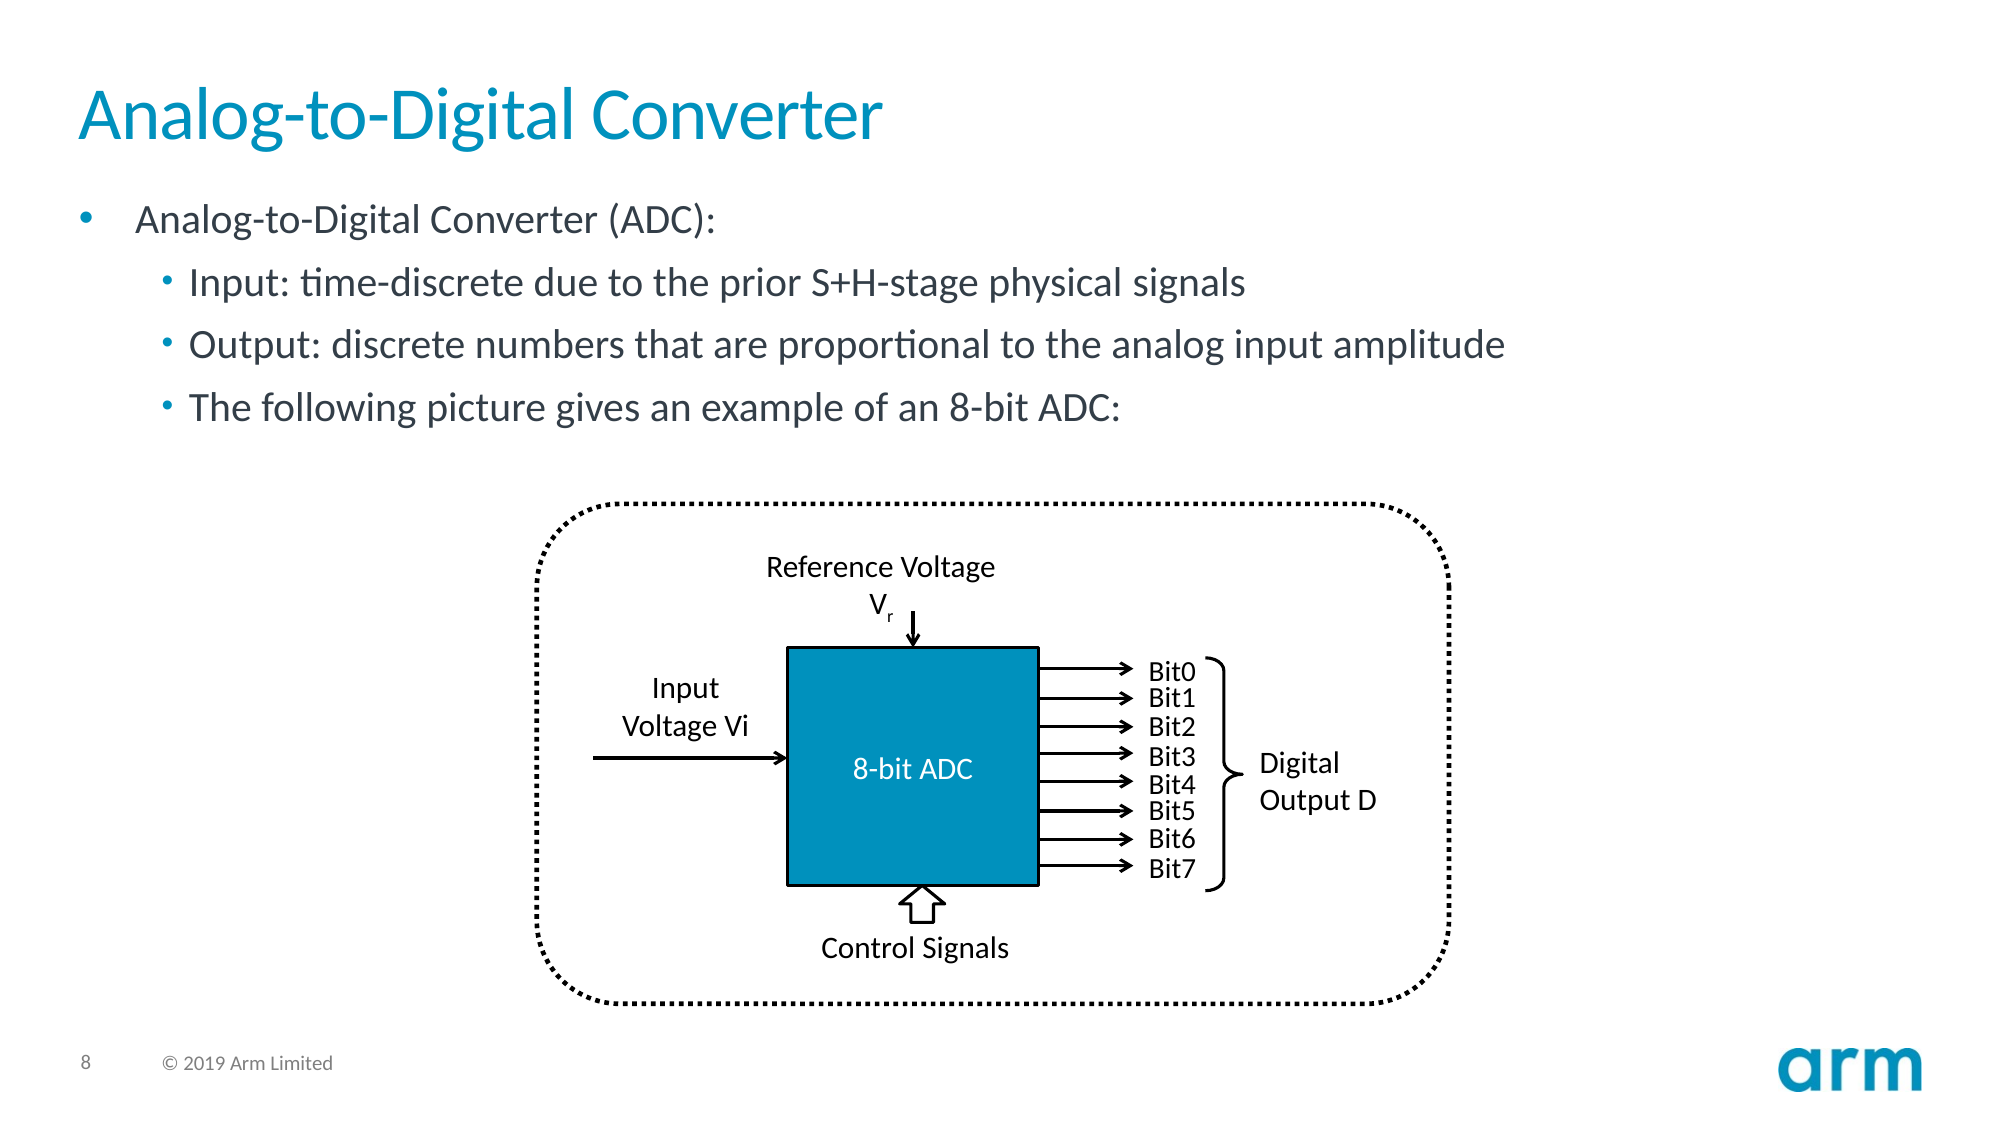

# Analog-to-Digital Converter
Analog-to-Digital Converter (ADC):
Input: time-discrete due to the prior S+H-stage physical signals
Output: discrete numbers that are proportional to the analog input amplitude
The following picture gives an example of an 8-bit ADC:

Reference Voltage Vr
Bit0
Bit1
Bit2
Bit3
Bit4
Bit5
Bit6
Bit7
8-bit ADC

Input Voltage Vi
Digital
Output D

Control Signals